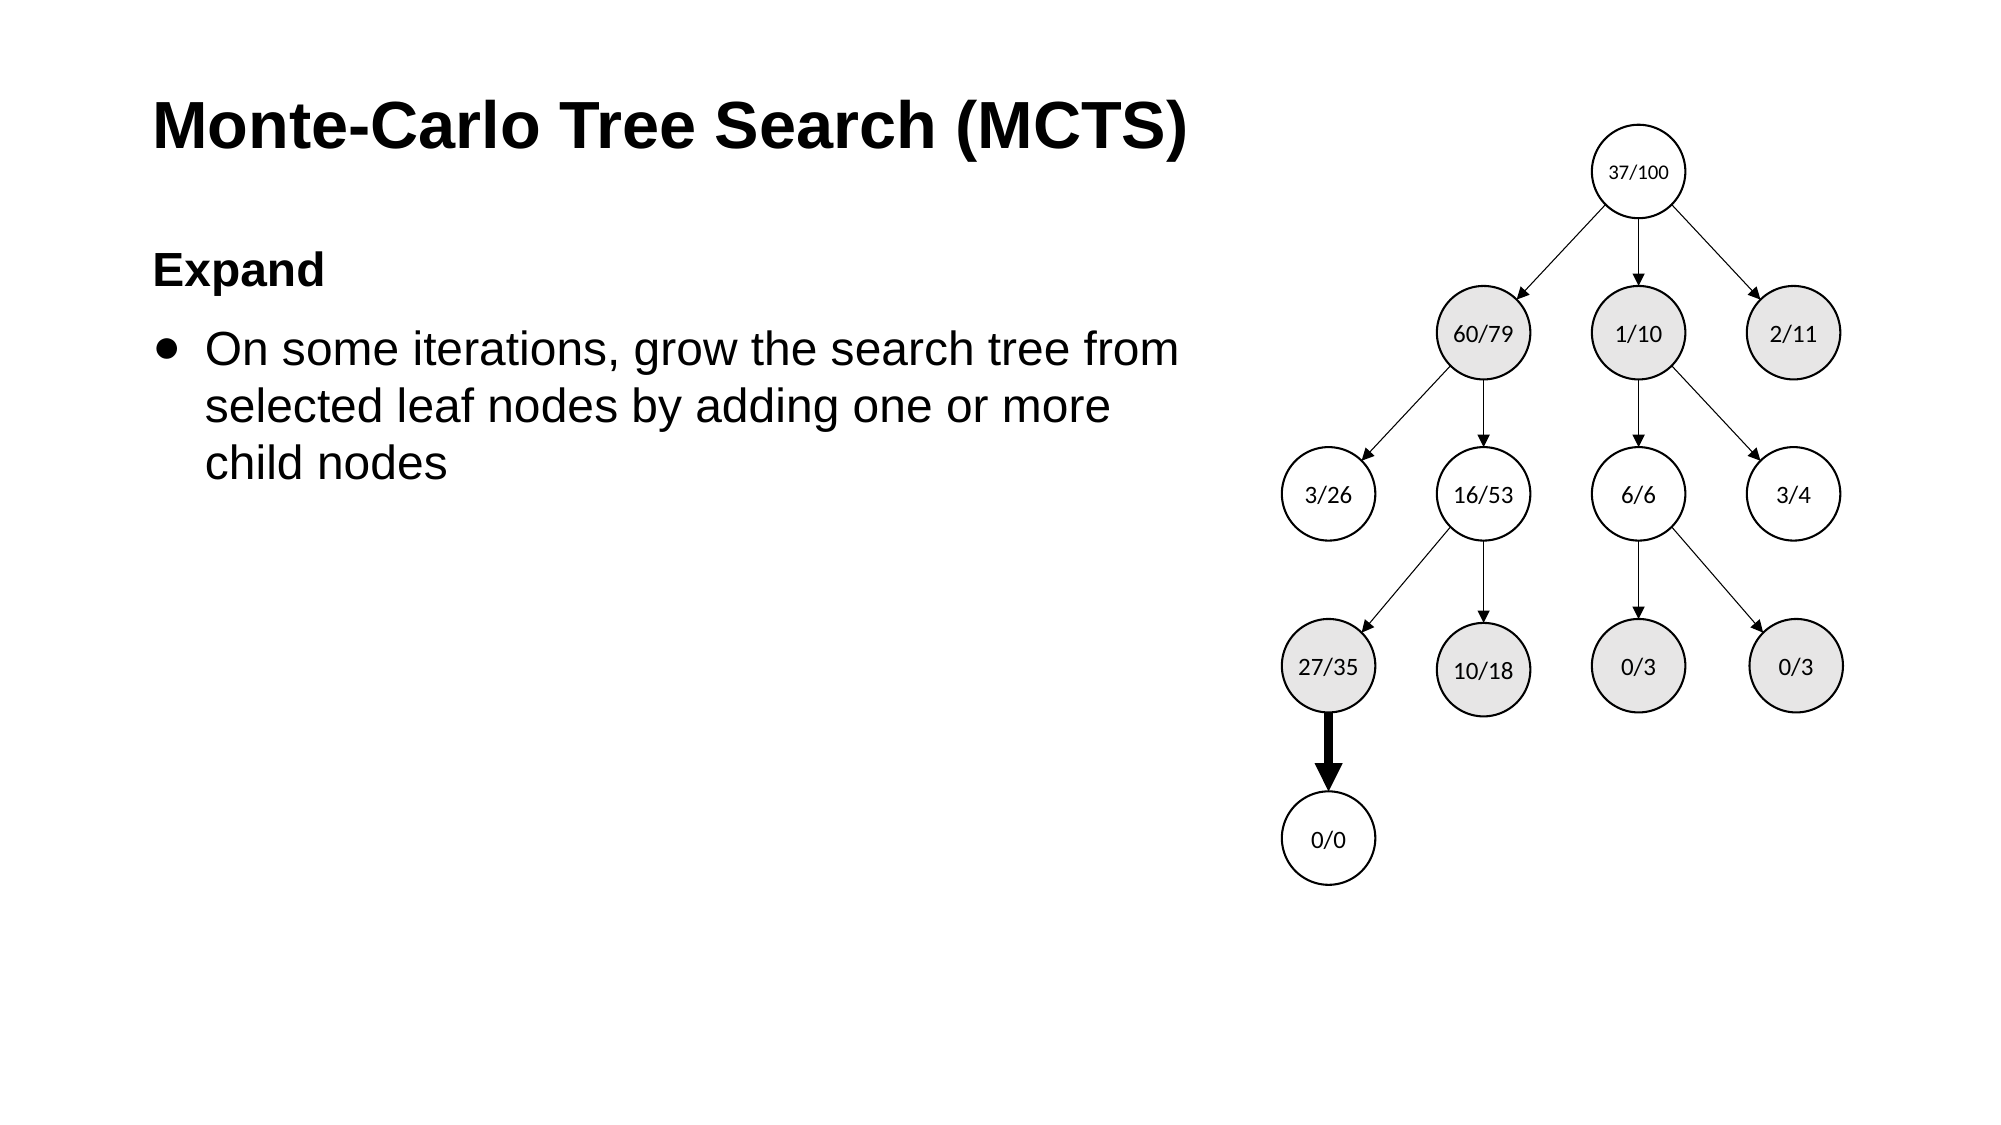

# Monte-Carlo Tree Search (MCTS)
37/100
Expand
On some iterations, grow the search tree from selected leaf nodes by adding one or more child nodes
60/79
1/10
2/11
3/26
16/53
6/6
3/4
27/35
0/3
0/3
10/18
0/0